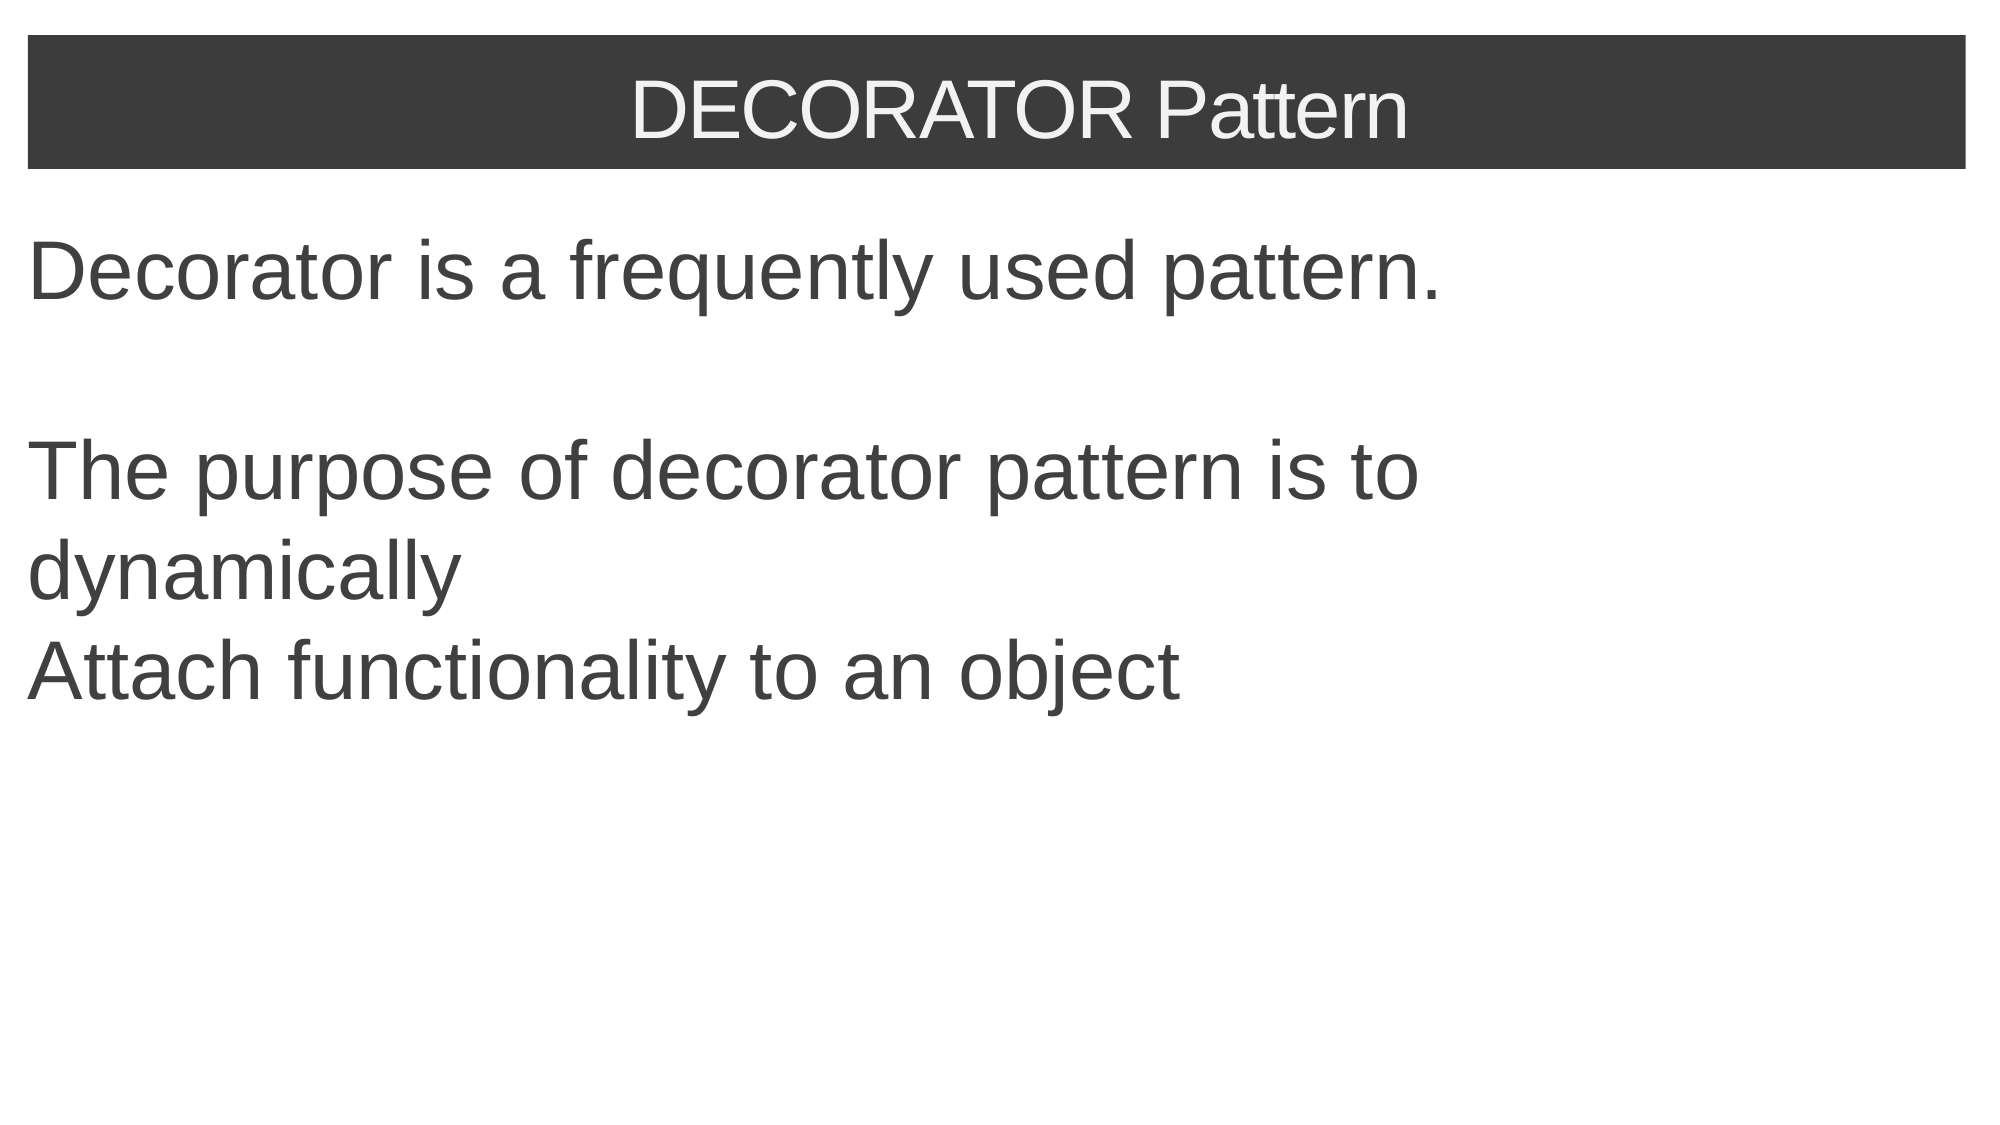

DECORATOR Pattern
Decorator is a frequently used pattern.

The purpose of decorator pattern is to dynamically
Attach functionality to an object